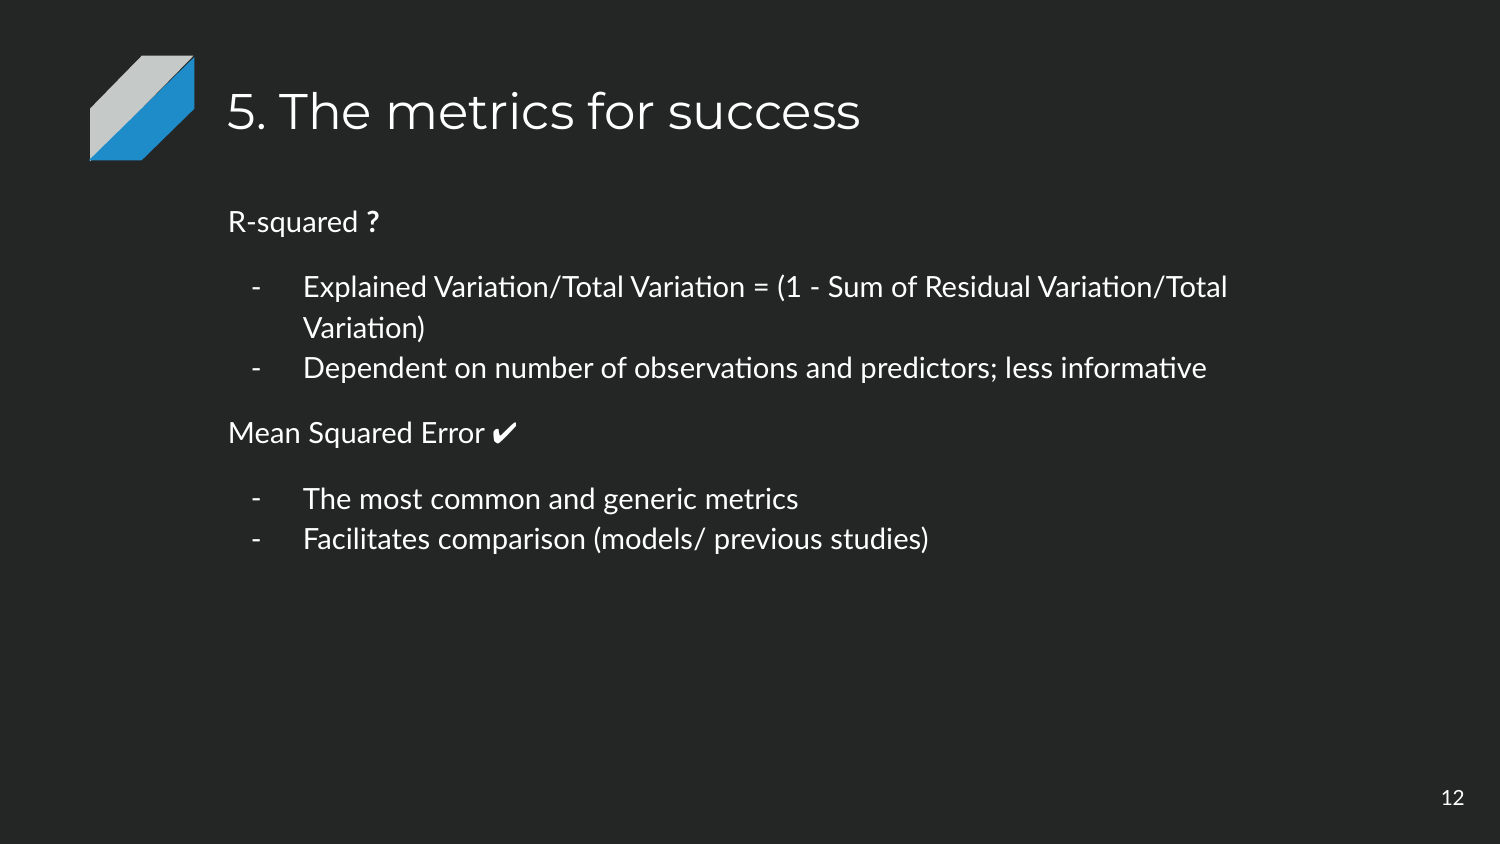

# 5. The metrics for success
R-squared ?
Explained Variation/Total Variation = (1 - Sum of Residual Variation/Total Variation)
Dependent on number of observations and predictors; less informative
Mean Squared Error ✔
The most common and generic metrics
Facilitates comparison (models/ previous studies)

12